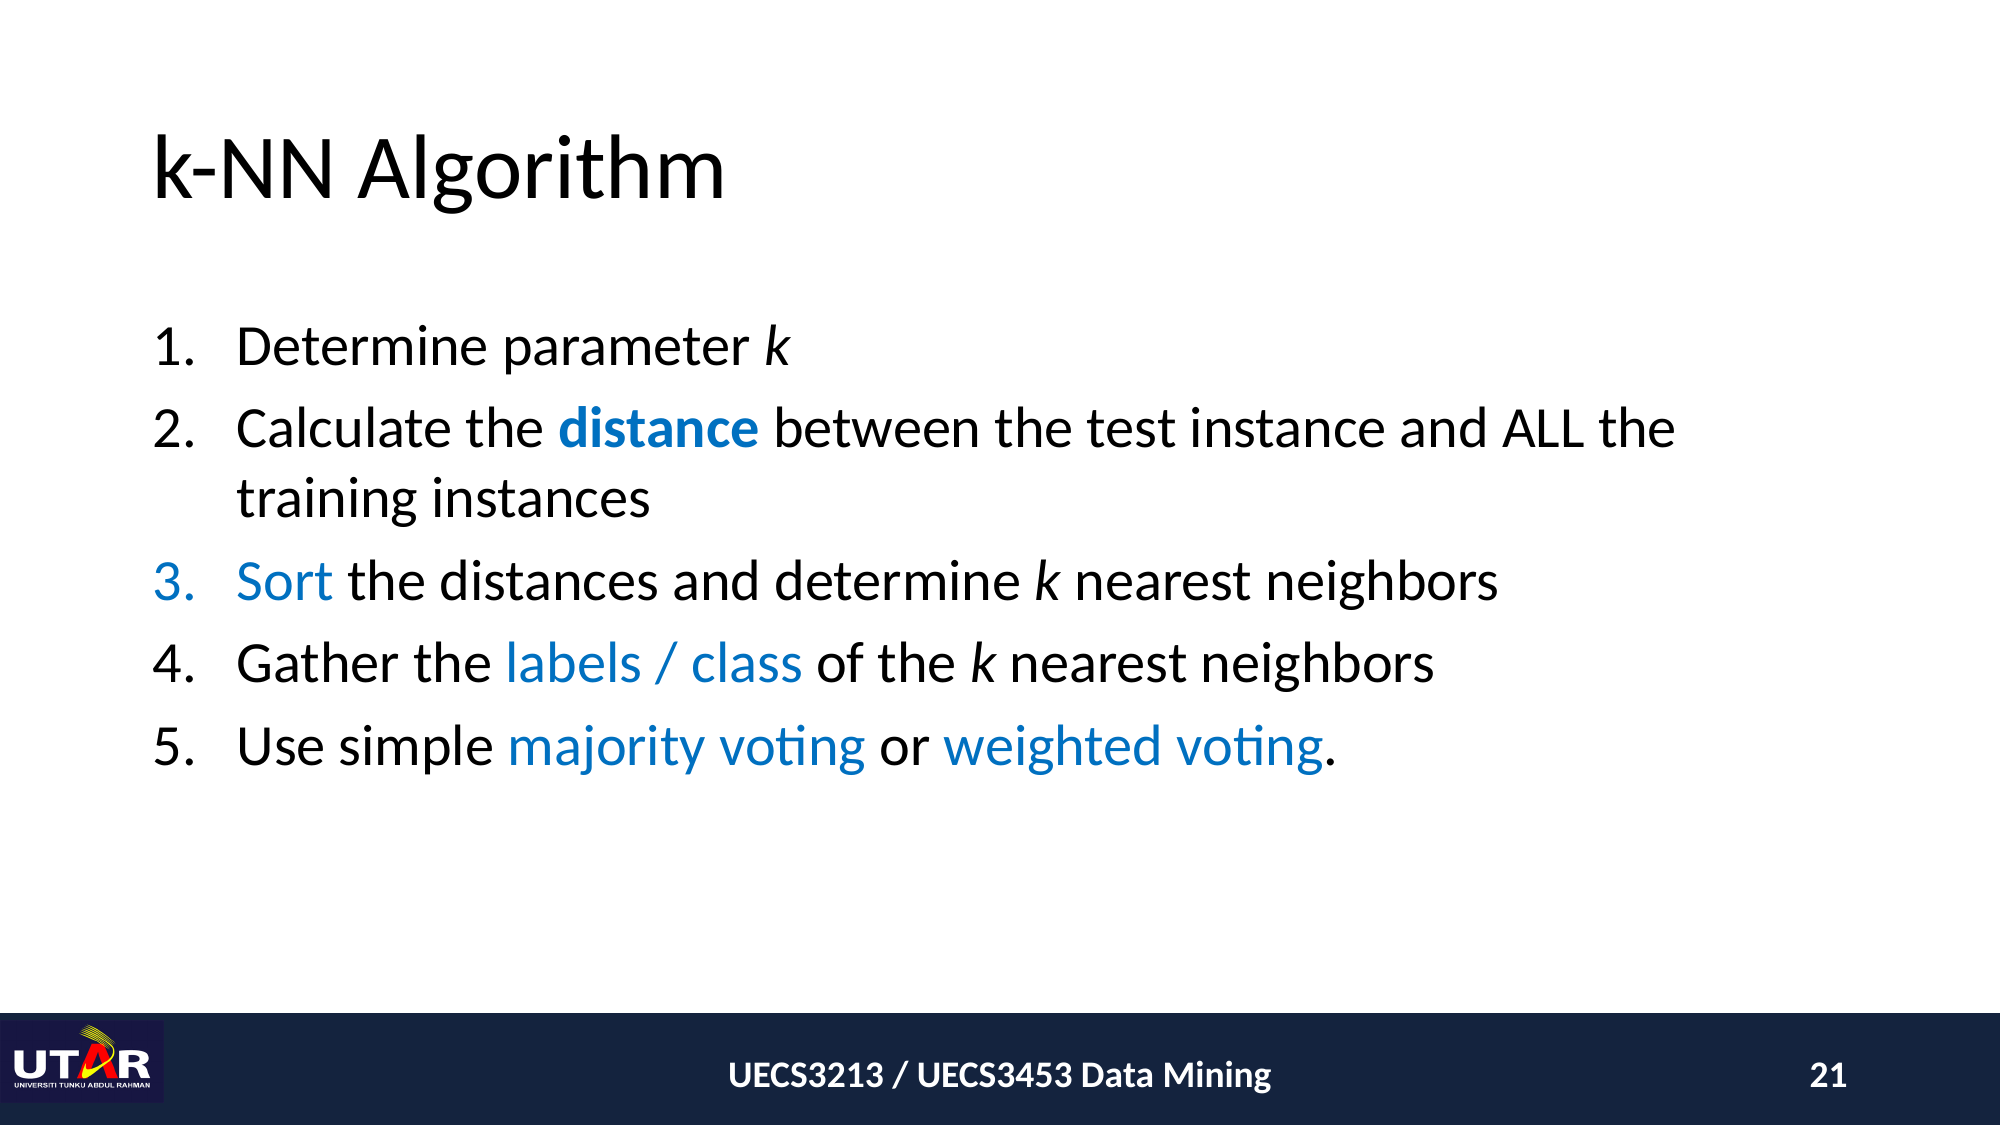

# k-NN Algorithm
Determine parameter k
Calculate the distance between the test instance and ALL the training instances
Sort the distances and determine k nearest neighbors
Gather the labels / class of the k nearest neighbors
Use simple majority voting or weighted voting.
UECS3213 / UECS3453 Data Mining
21